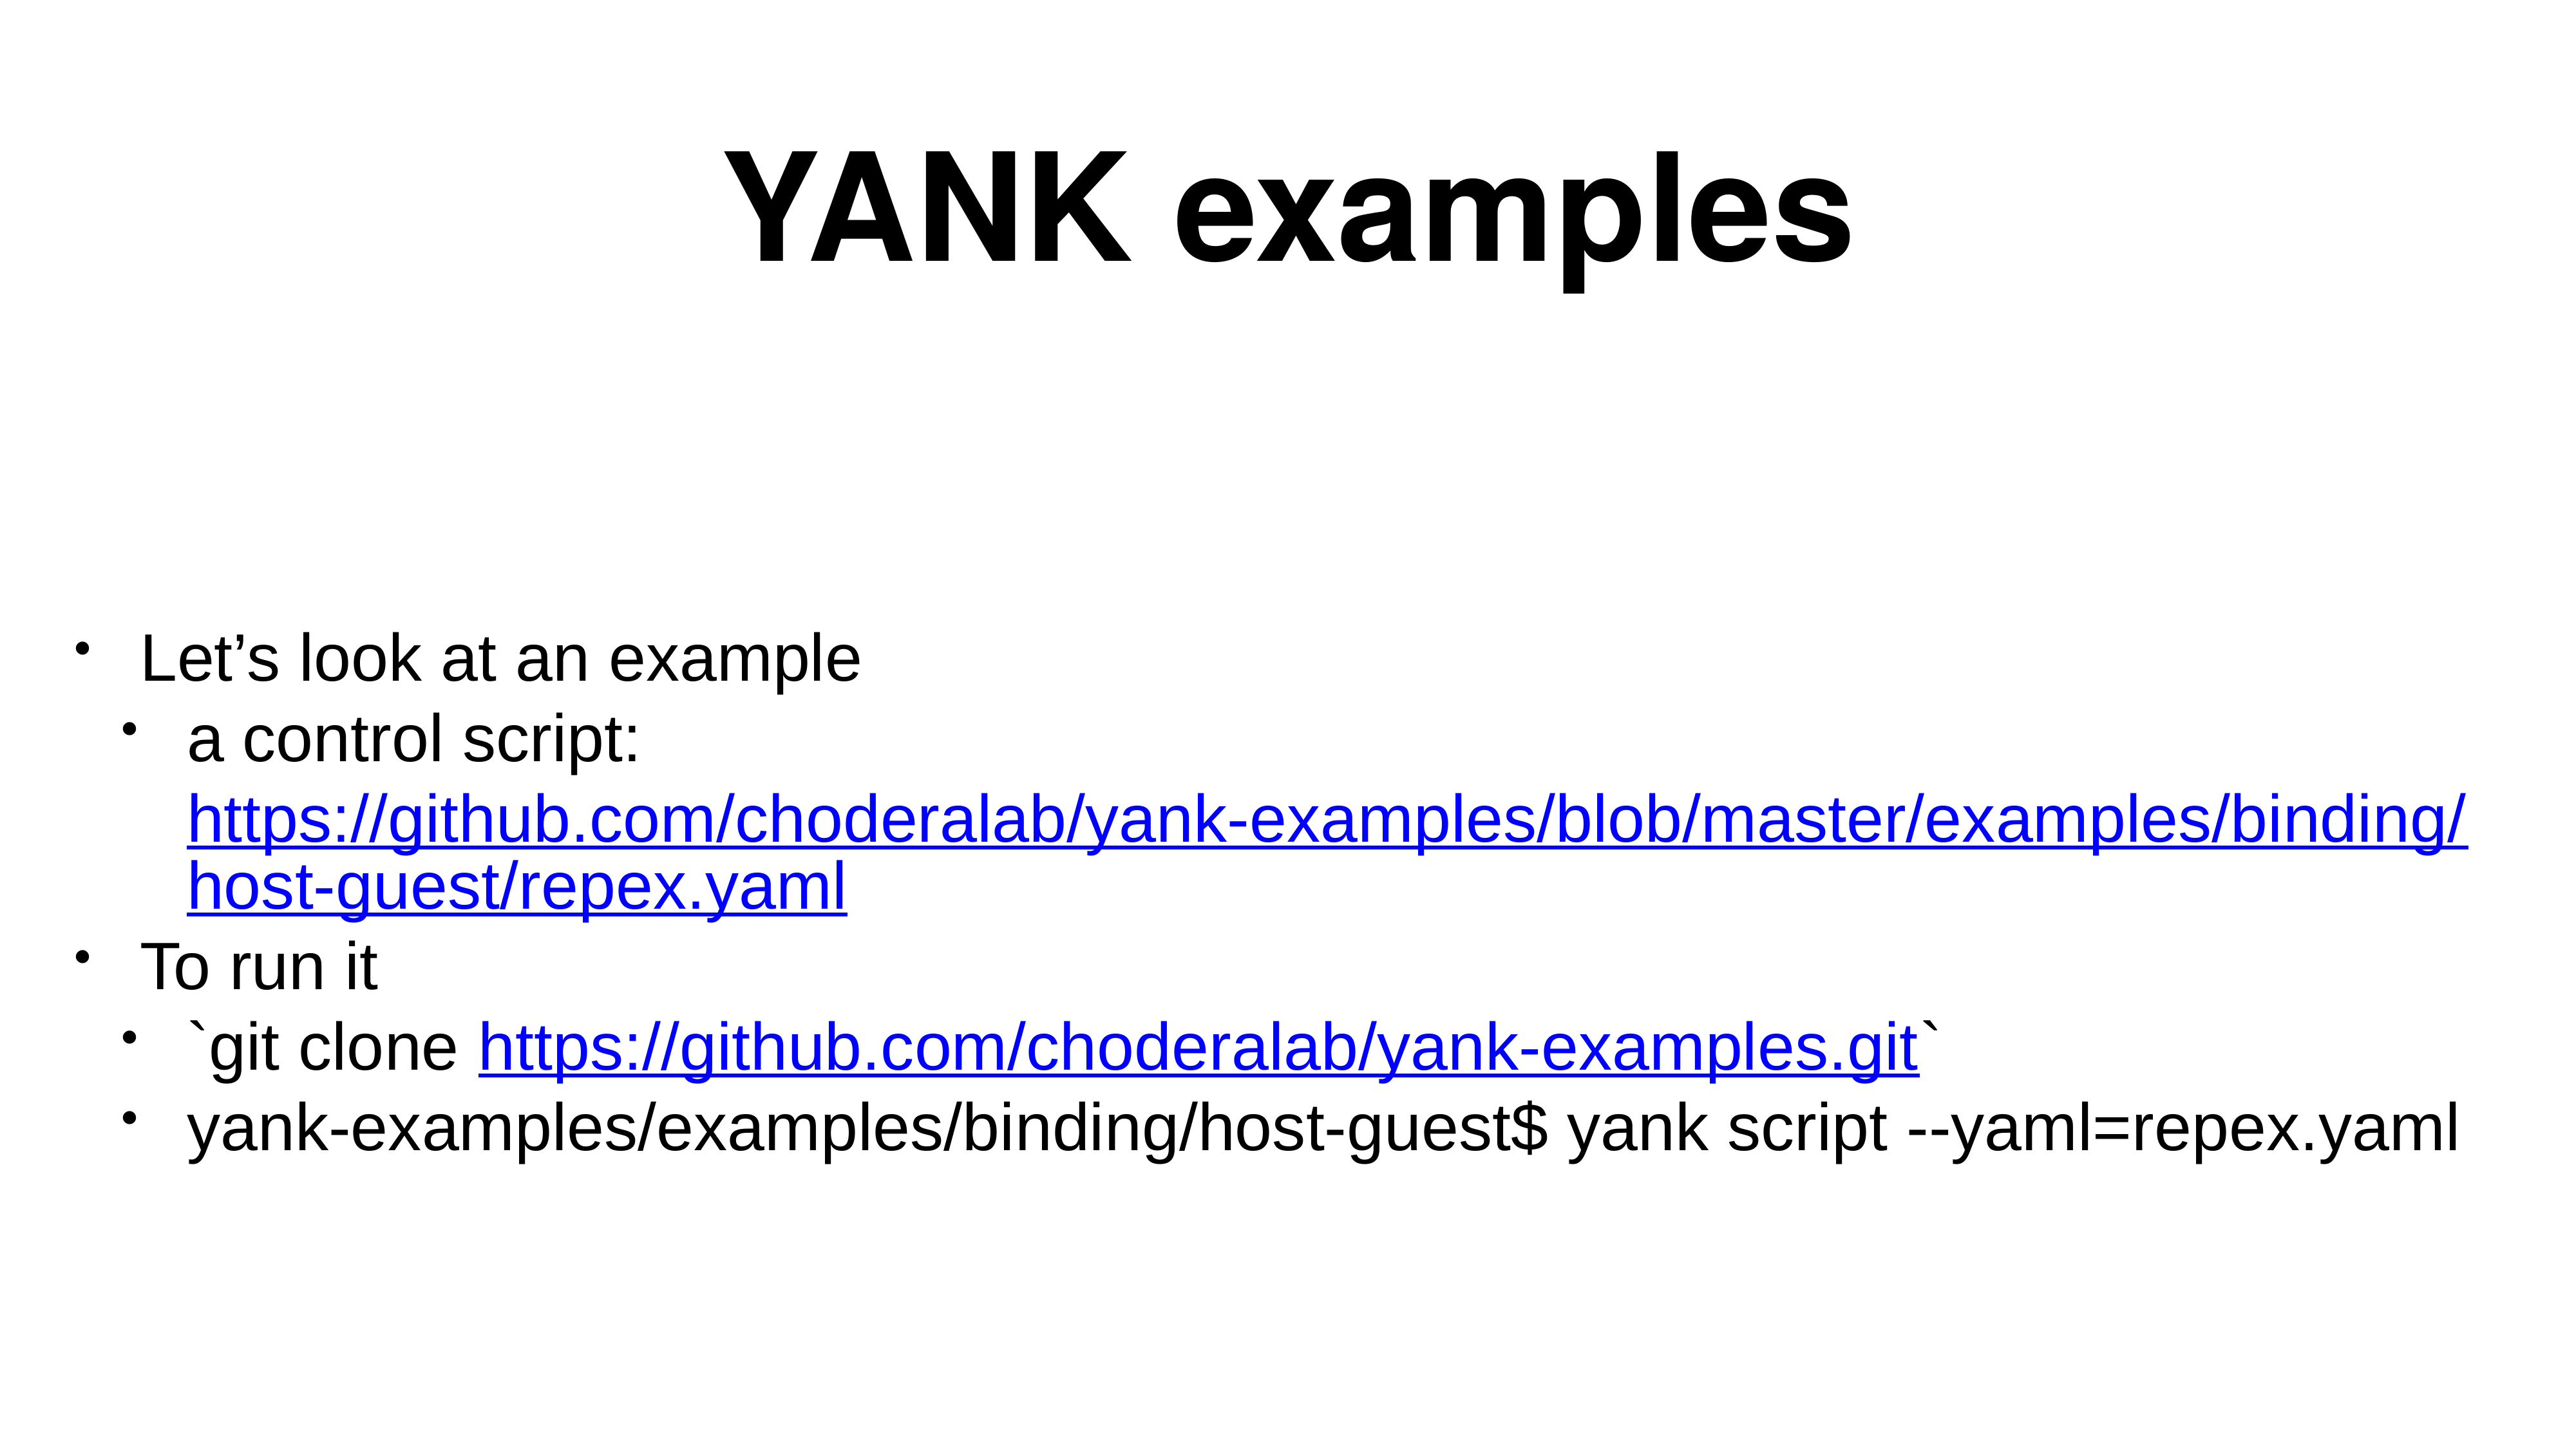

# YANK examples
Let’s look at an example
a control script: https://github.com/choderalab/yank-examples/blob/master/examples/binding/host-guest/repex.yaml
To run it
`git clone https://github.com/choderalab/yank-examples.git`
yank-examples/examples/binding/host-guest$ yank script --yaml=repex.yaml
17